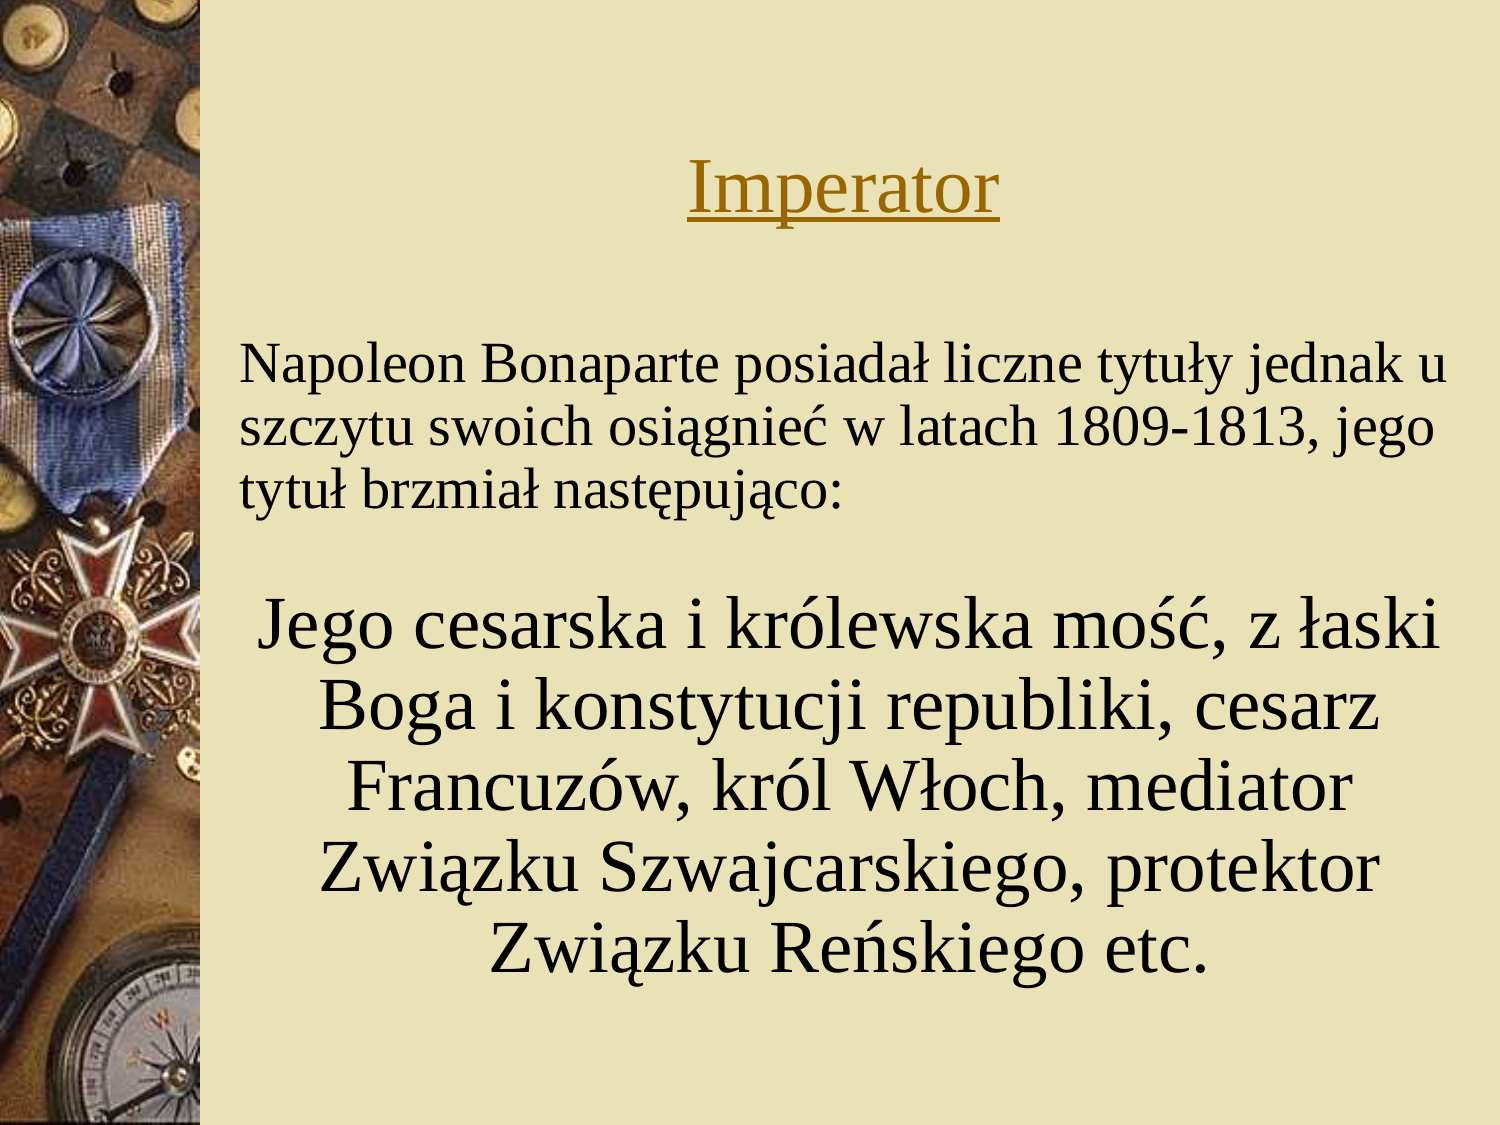

Imperator
Napoleon Bonaparte posiadał liczne tytuły jednak u szczytu swoich osiągnieć w latach 1809-1813, jego tytuł brzmiał następująco:

Jego cesarska i królewska mość, z łaski Boga i konstytucji republiki, cesarz Francuzów, król Włoch, mediator Związku Szwajcarskiego, protektor Związku Reńskiego etc.